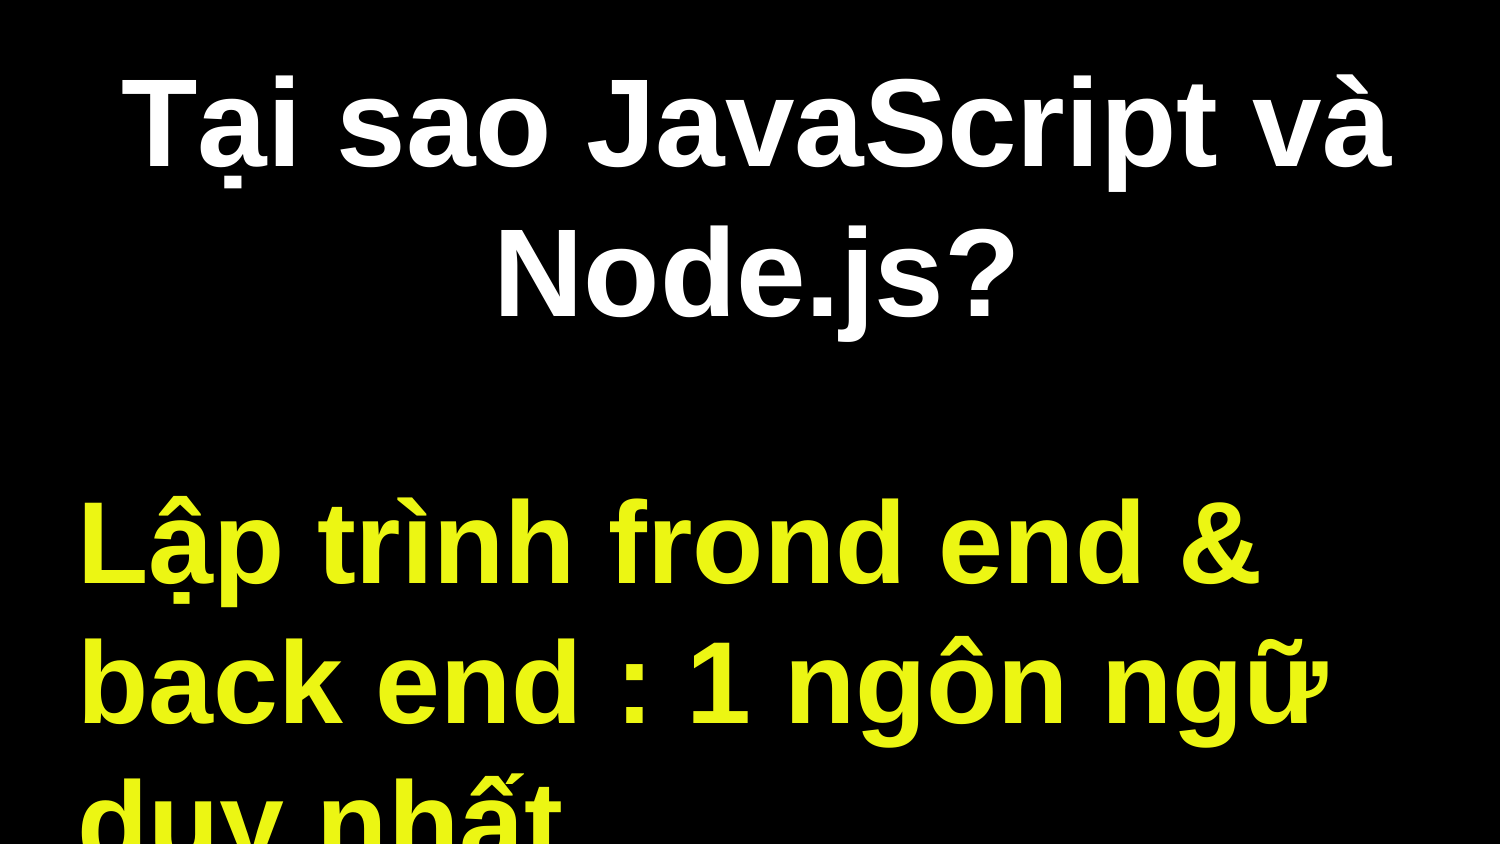

# Tại sao JavaScript và Node.js?
Lập trình frond end & back end : 1 ngôn ngữ duy nhất